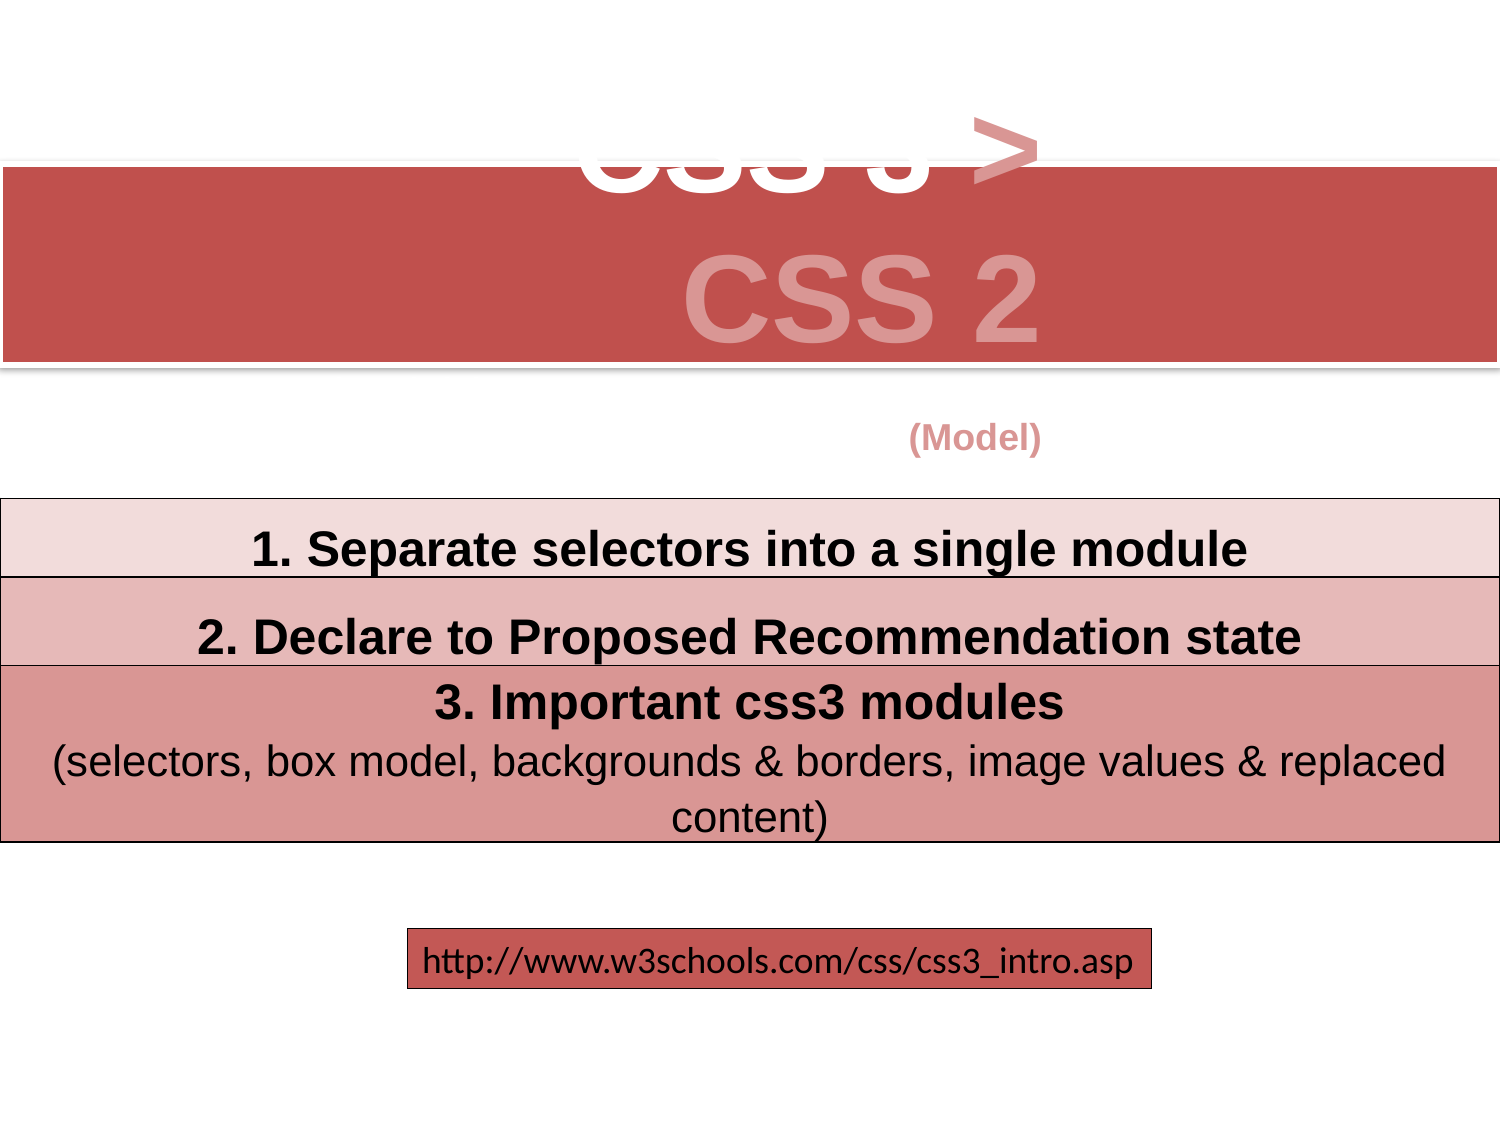

#
 CSS 3 > CSS 2
(Module)		                          (Model)
| 1. Separate selectors into a single module |
| --- |
| 2. Declare to Proposed Recommendation state |
| 3. Important css3 modules (selectors, box model, backgrounds & borders, image values & replaced content) |
http://www.w3schools.com/css/css3_intro.asp